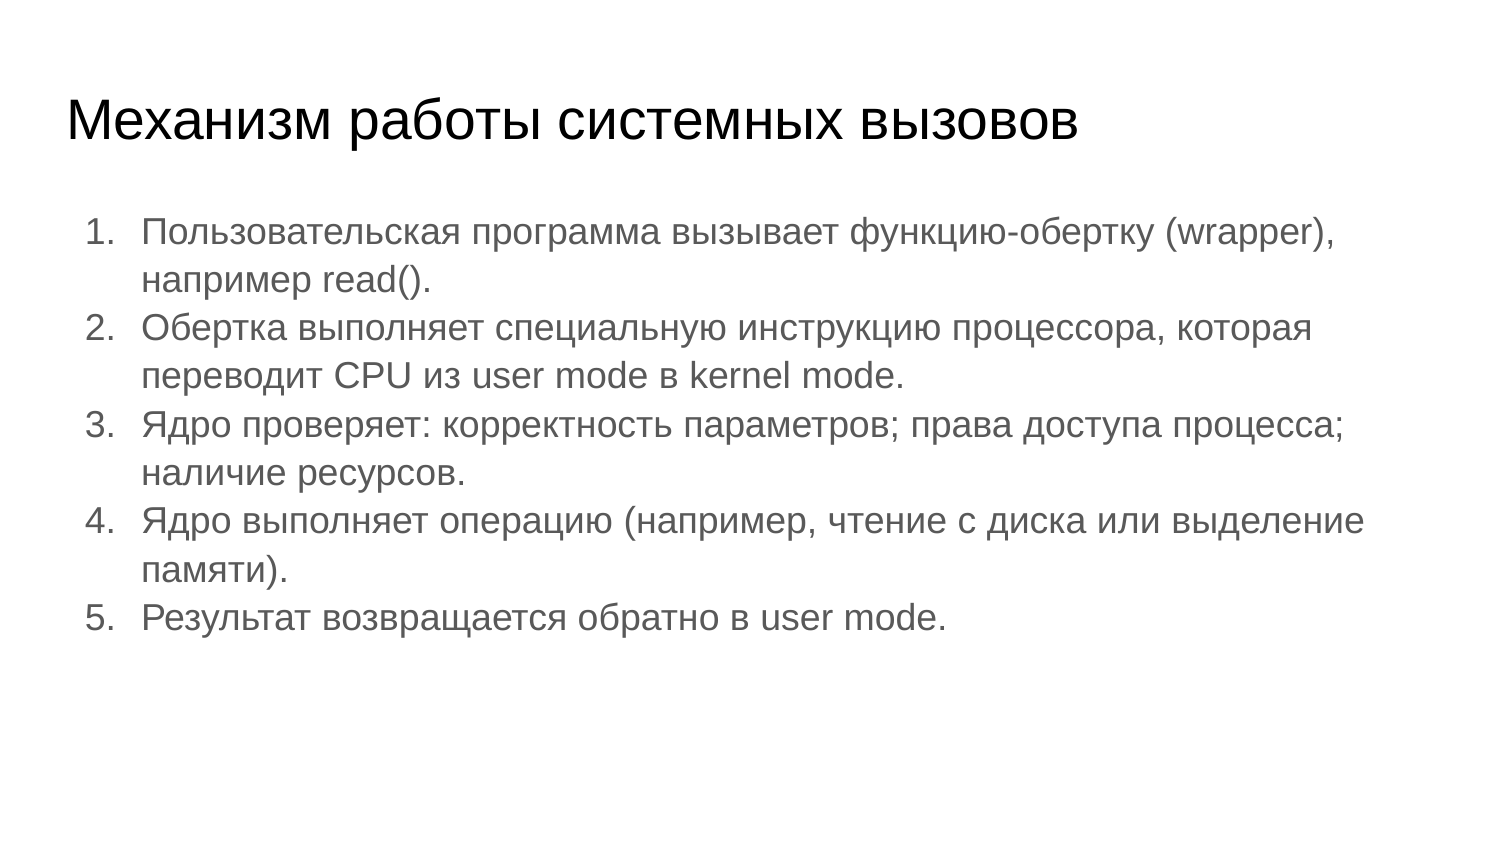

# Механизм работы системных вызовов
Пользовательская программа вызывает функцию-обертку (wrapper), например read().
Обертка выполняет специальную инструкцию процессора, которая переводит CPU из user mode в kernel mode.
Ядро проверяет: корректность параметров; права доступа процесса; наличие ресурсов.
Ядро выполняет операцию (например, чтение с диска или выделение памяти).
Результат возвращается обратно в user mode.